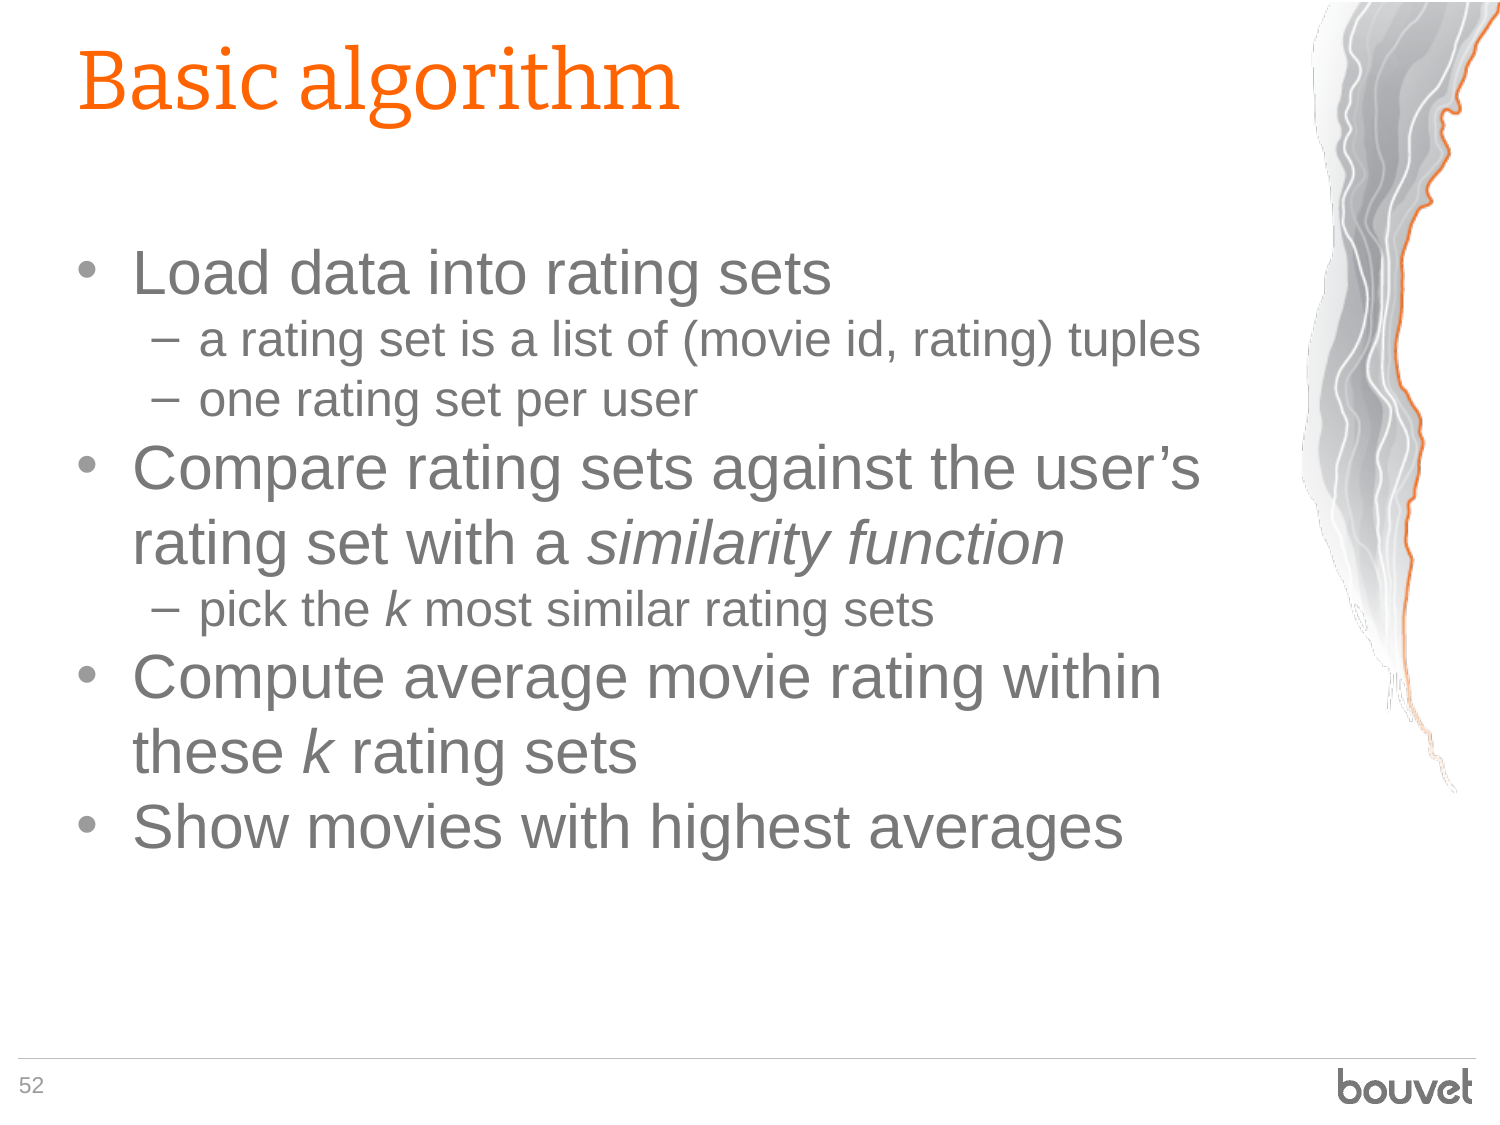

# Basic algorithm
Load data into rating sets
a rating set is a list of (movie id, rating) tuples
one rating set per user
Compare rating sets against the user’s rating set with a similarity function
pick the k most similar rating sets
Compute average movie rating within these k rating sets
Show movies with highest averages

52